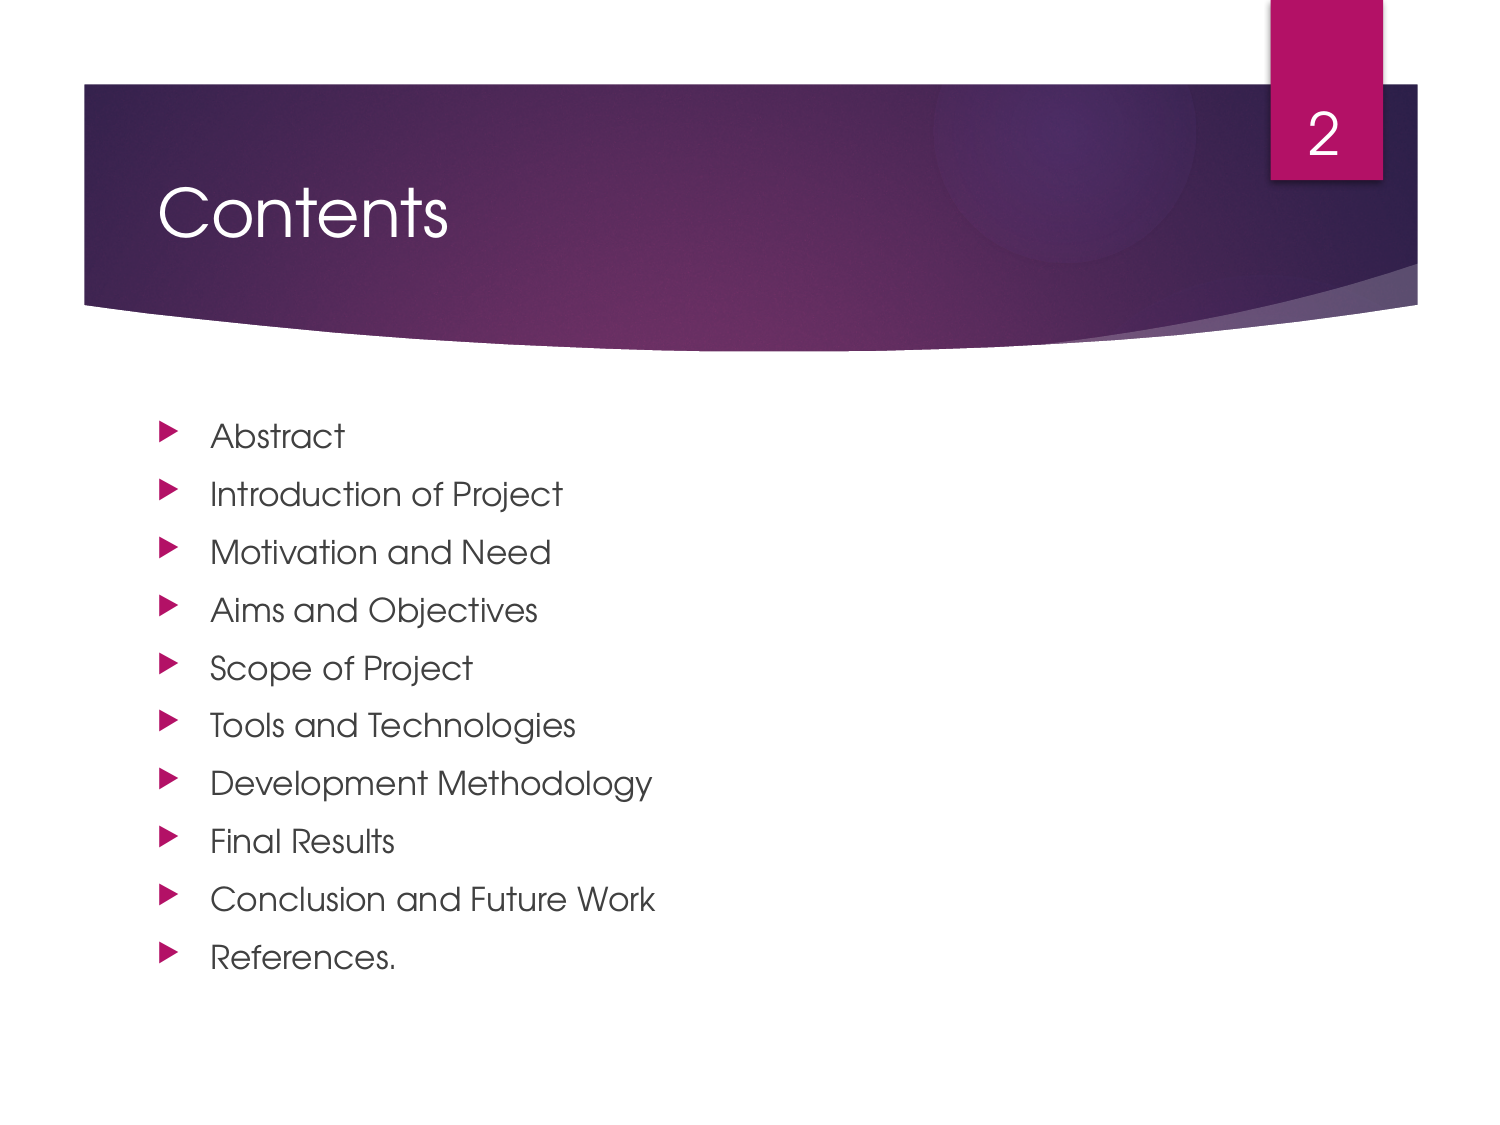

2
# Contents
Abstract
Introduction of Project
Motivation and Need
Aims and Objectives
Scope of Project
Tools and Technologies
Development Methodology
Final Results
Conclusion and Future Work
References.